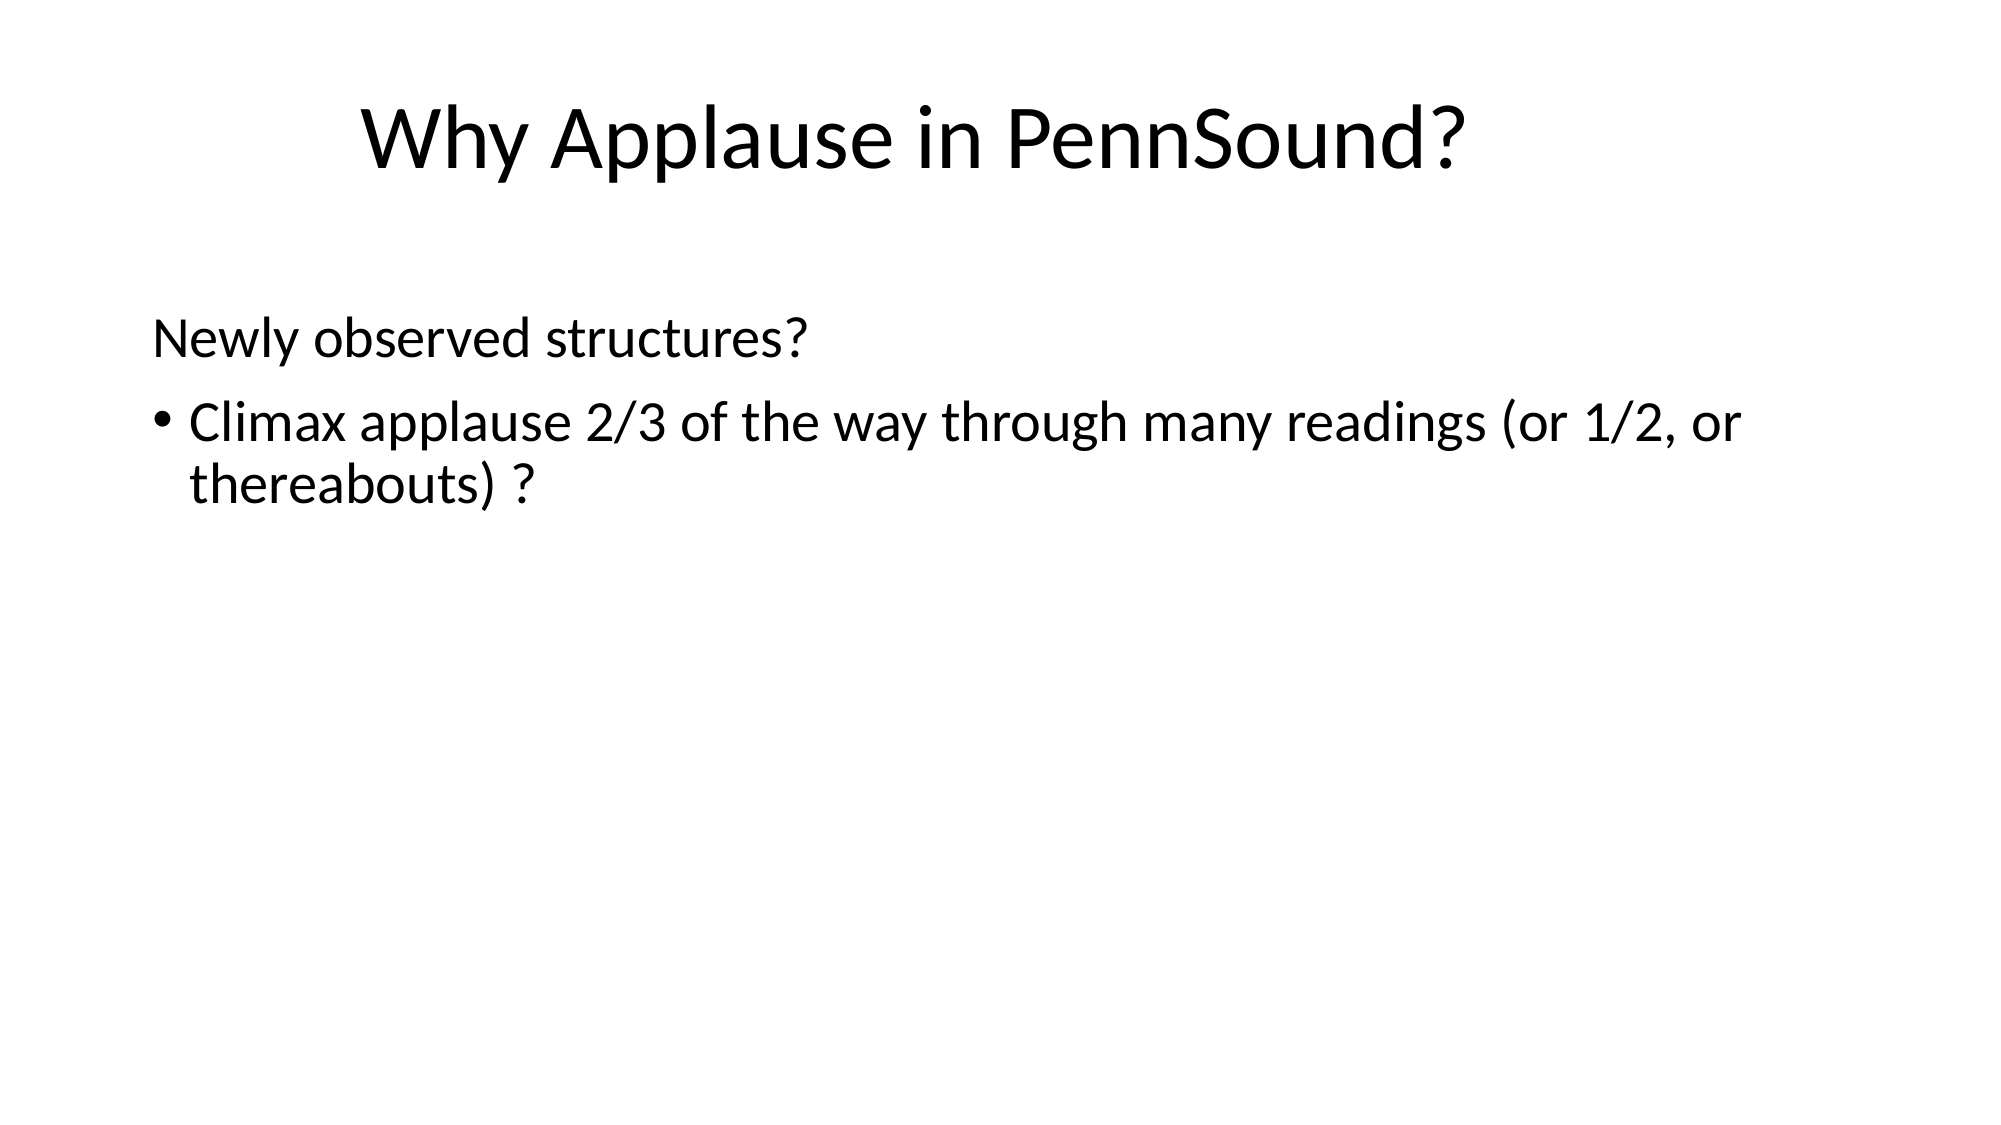

# Why Applause in PennSound?
Newly observed structures?
Climax applause 2/3 of the way through many readings (or 1/2, or thereabouts) ?